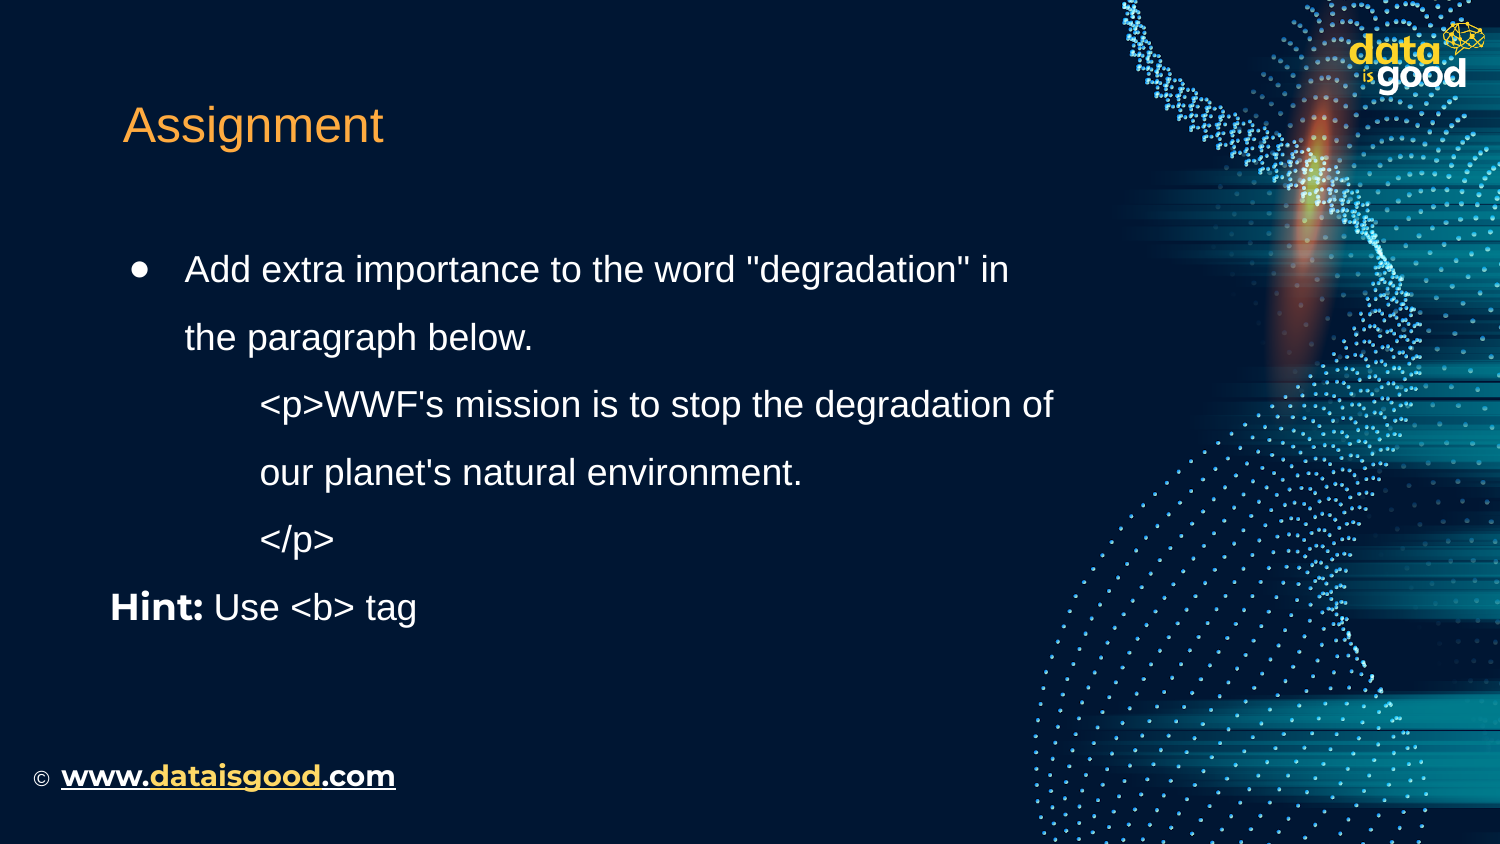

# Assignment
Add extra importance to the word "degradation" in the paragraph below.
<p>WWF's mission is to stop the degradation of our planet's natural environment.
</p>
Hint: Use <b> tag